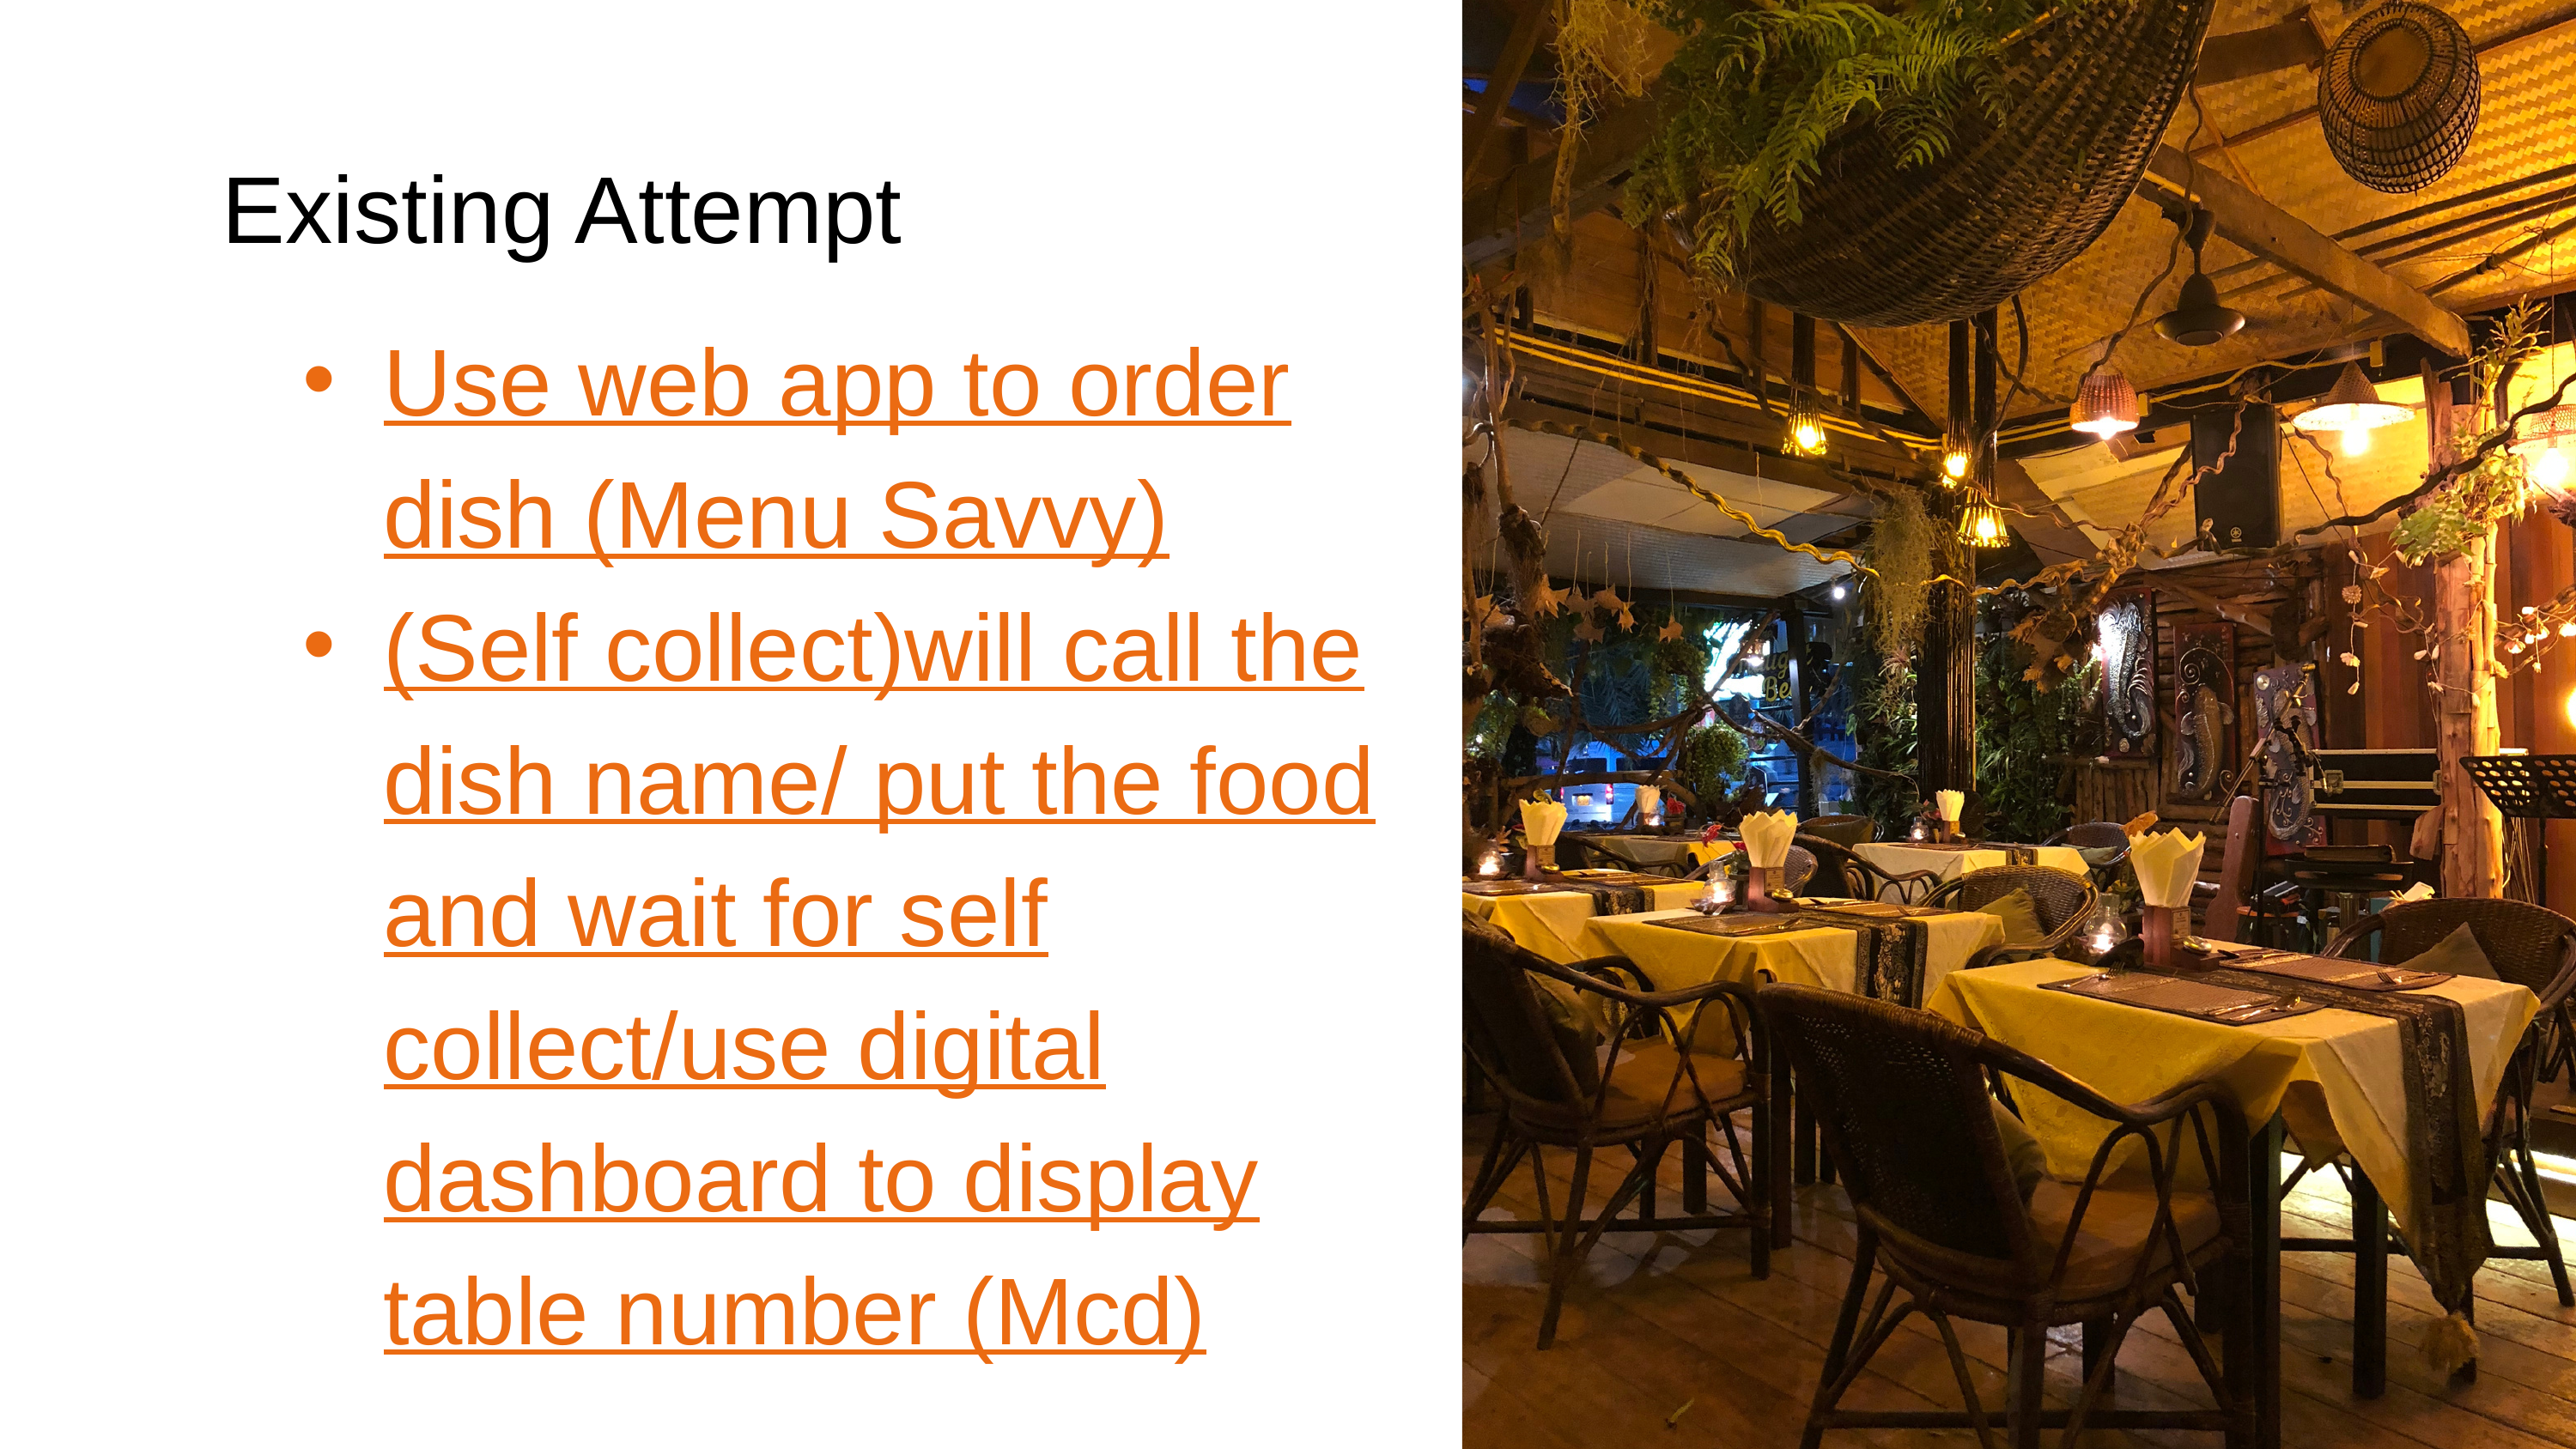

Existing Attempt
Use web app to order dish (Menu Savvy)
(Self collect)will call the dish name/ put the food and wait for self collect/use digital dashboard to display table number (Mcd)